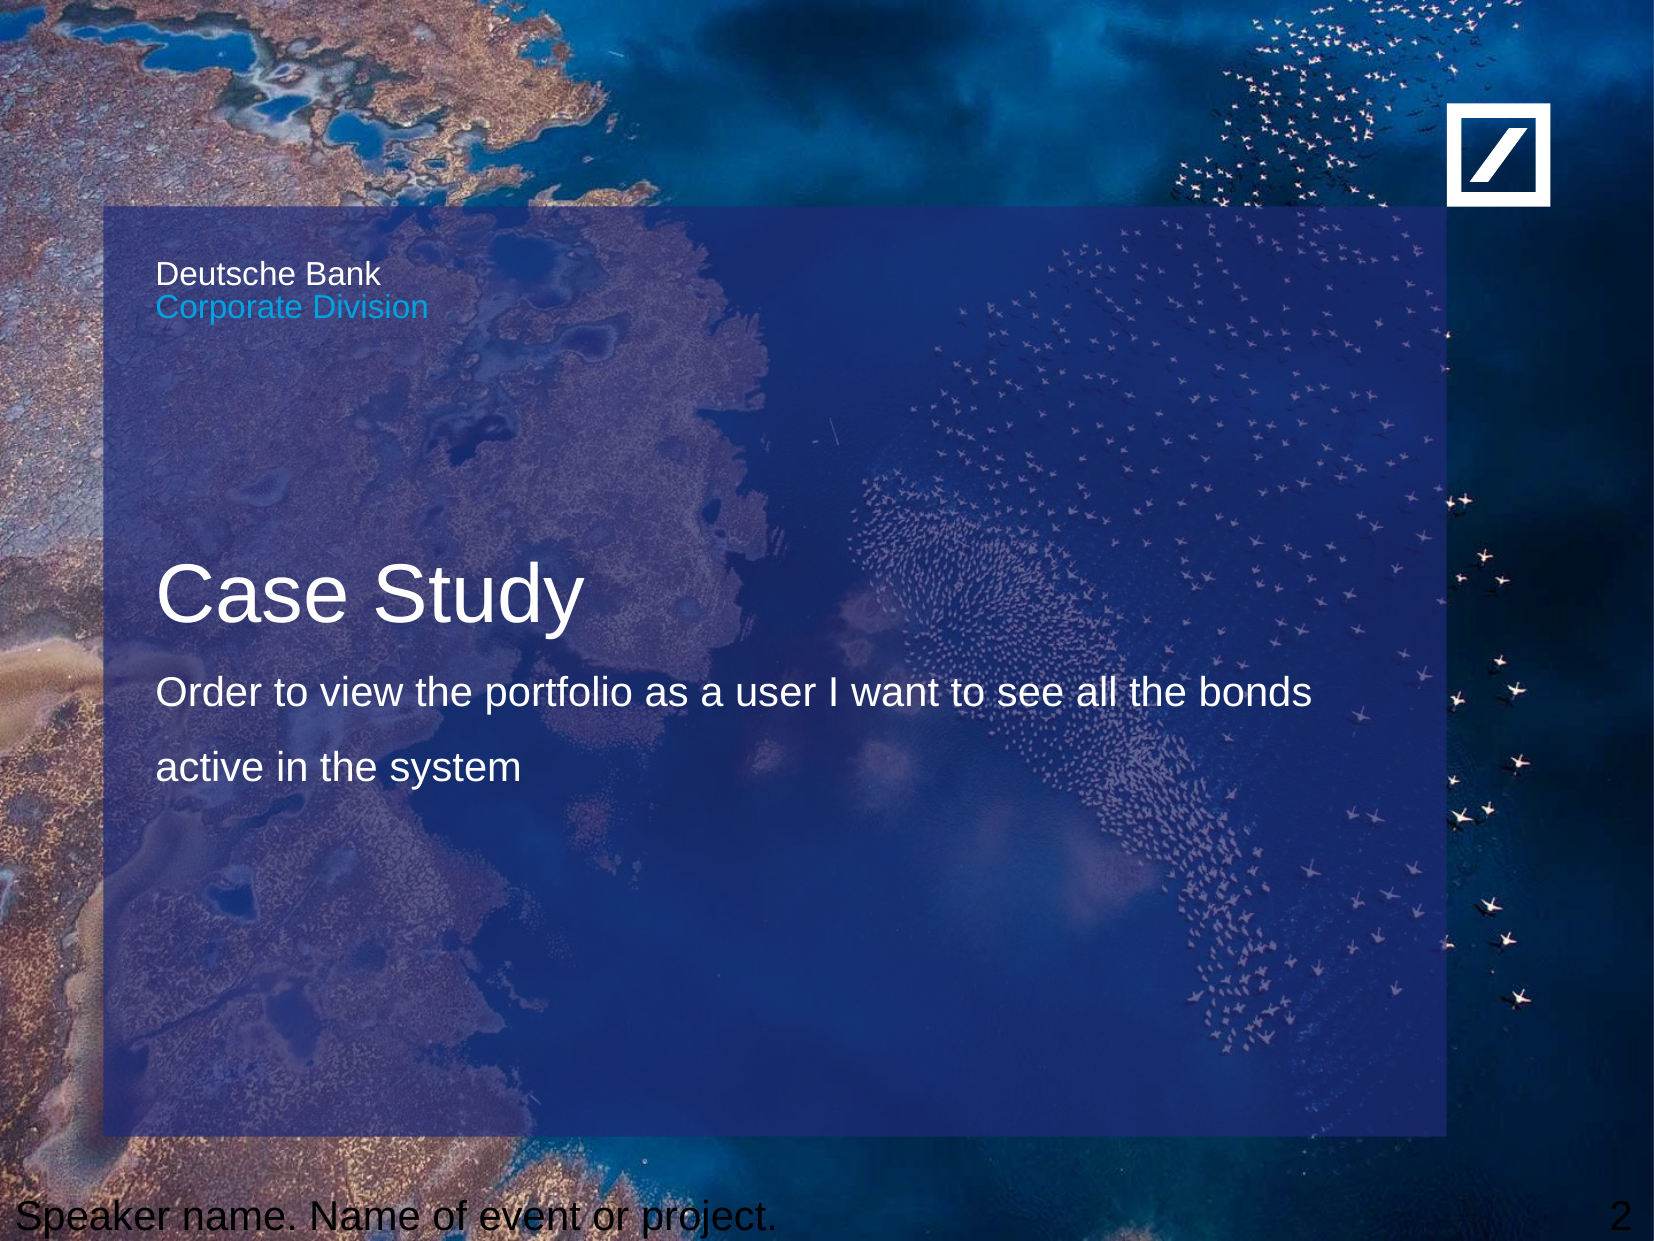

Case Study
Order to view the portfolio as a user I want to see all the bonds active in the system

Speaker name. Name of event or project. Date
26